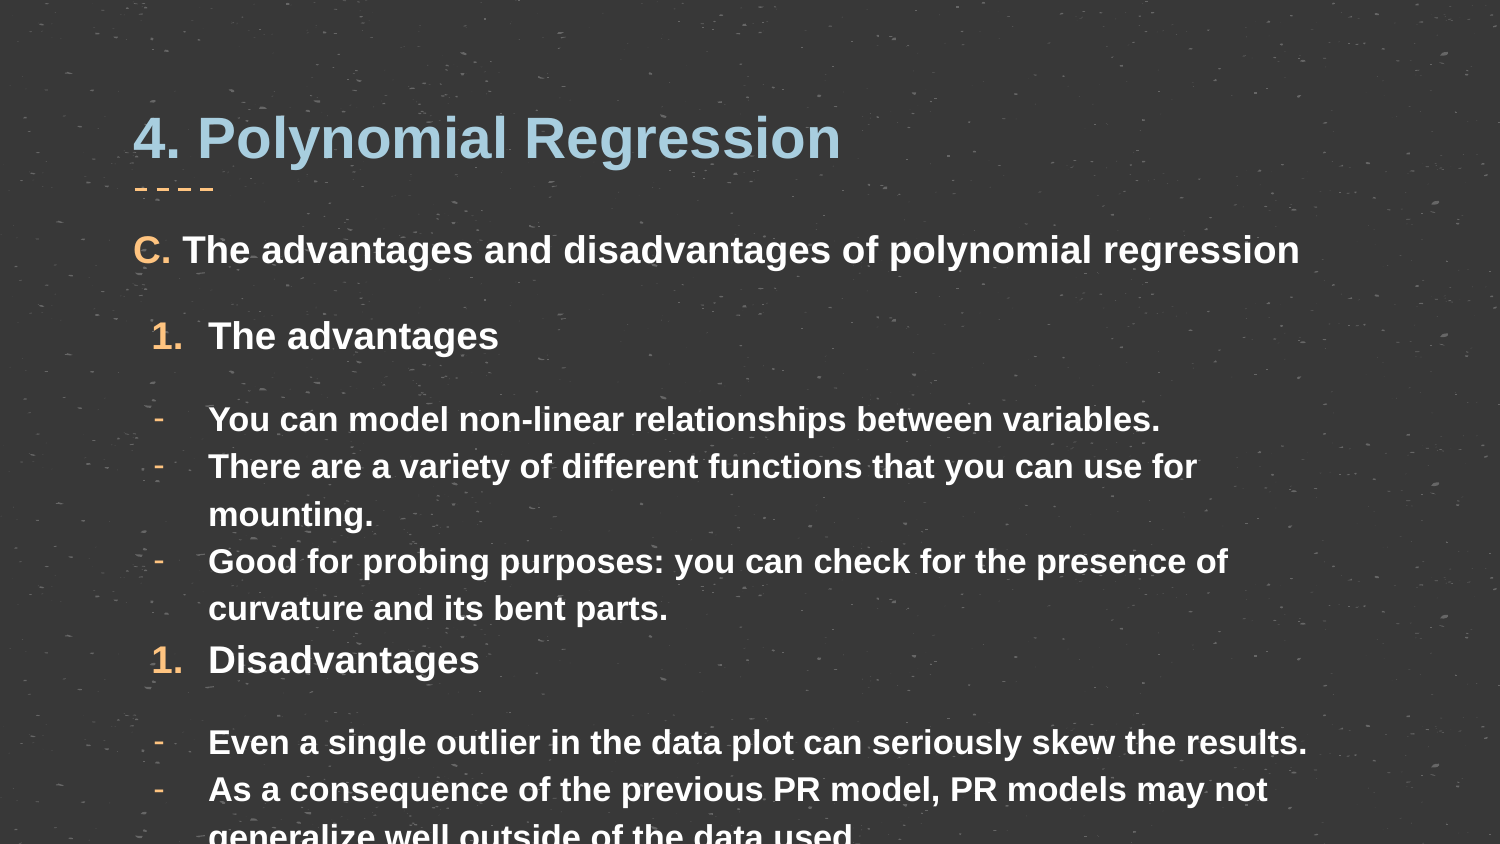

# 4. Polynomial Regression
C. The advantages and disadvantages of polynomial regression
The advantages
You can model non-linear relationships between variables.
There are a variety of different functions that you can use for mounting.
Good for probing purposes: you can check for the presence of curvature and its bent parts.
Disadvantages
Even a single outlier in the data plot can seriously skew the results.
As a consequence of the previous PR model, PR models may not generalize well outside of the data used.